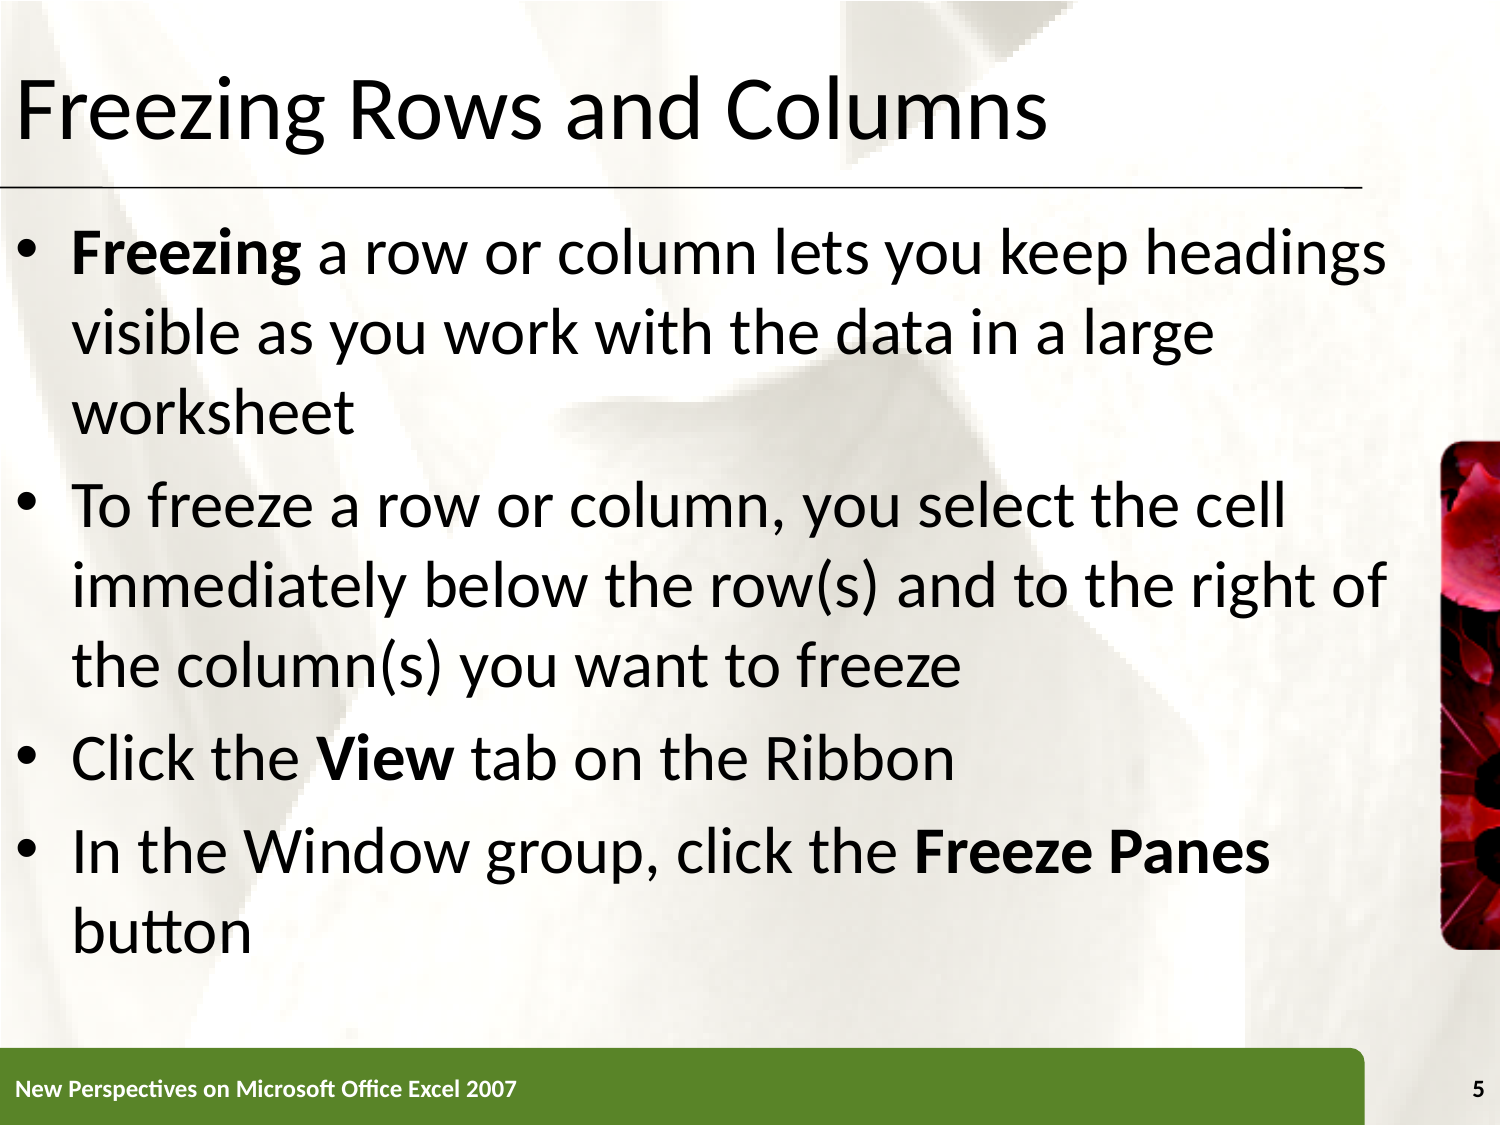

# Freezing Rows and Columns
Freezing a row or column lets you keep headings visible as you work with the data in a large worksheet
To freeze a row or column, you select the cell immediately below the row(s) and to the right of the column(s) you want to freeze
Click the View tab on the Ribbon
In the Window group, click the Freeze Panes button
New Perspectives on Microsoft Office Excel 2007
5